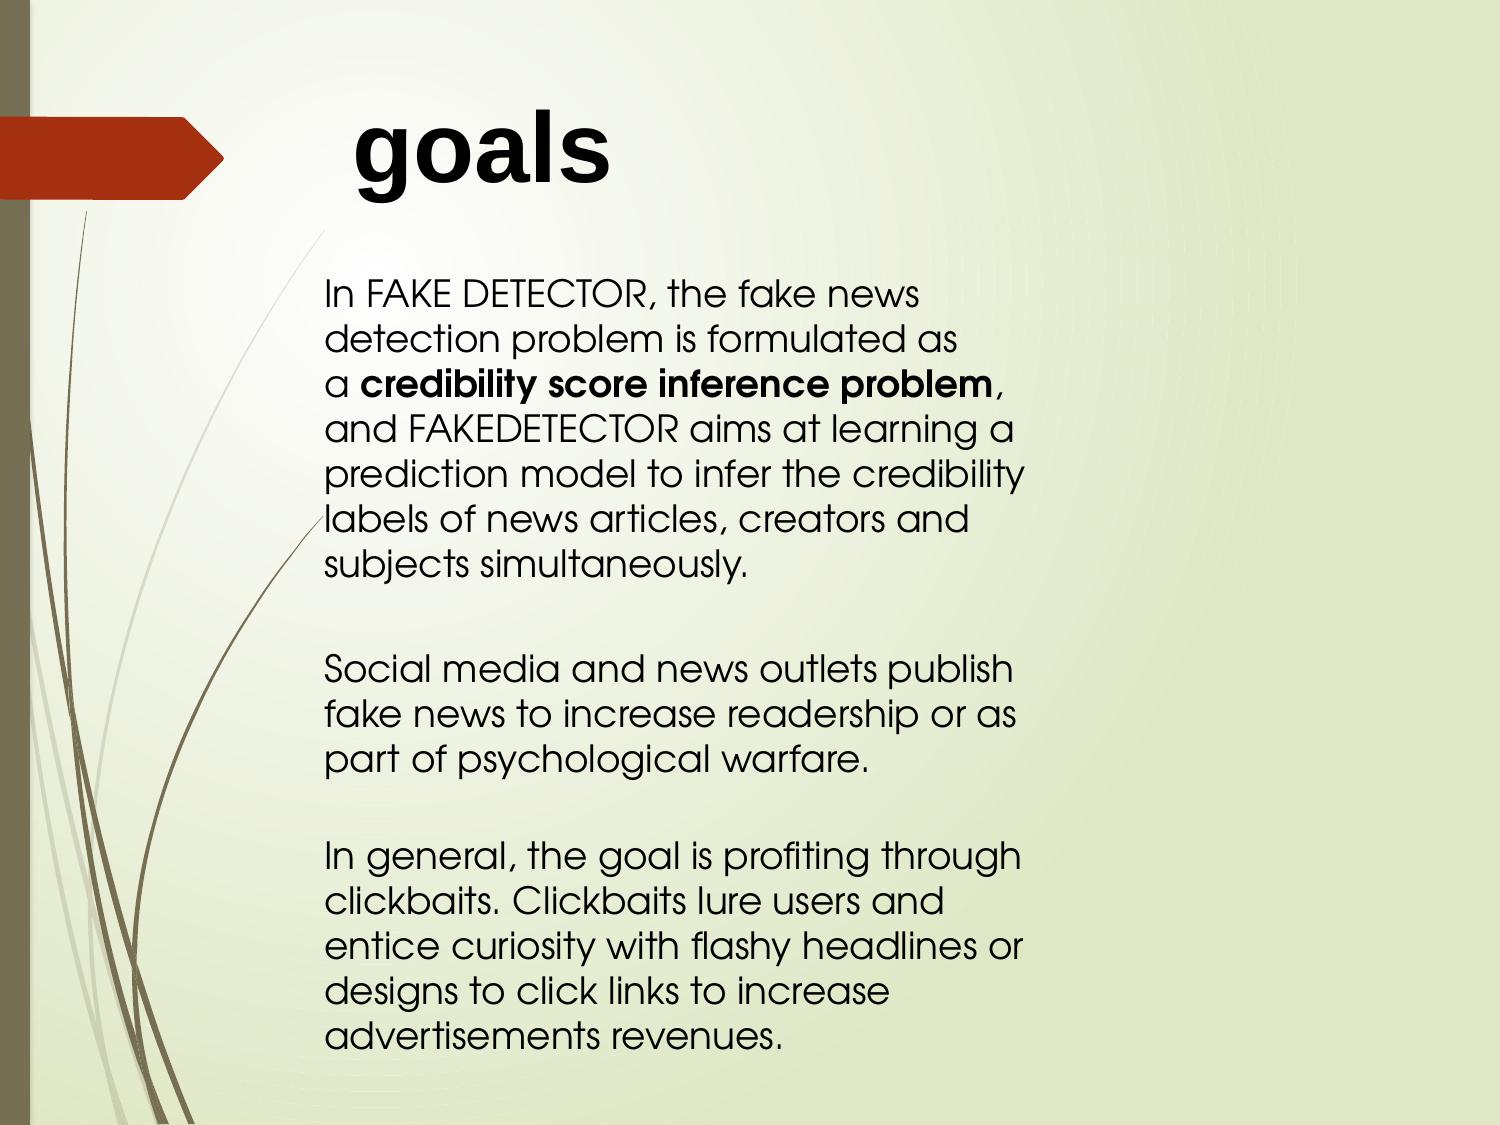

goals
In FAKE DETECTOR, the fake news detection problem is formulated as a credibility score inference problem, and FAKEDETECTOR aims at learning a prediction model to infer the credibility labels of news articles, creators and subjects simultaneously.
Social media and news outlets publish fake news to increase readership or as part of psychological warfare.
In general, the goal is profiting through clickbaits. Clickbaits lure users and entice curiosity with flashy headlines or designs to click links to increase advertisements revenues.